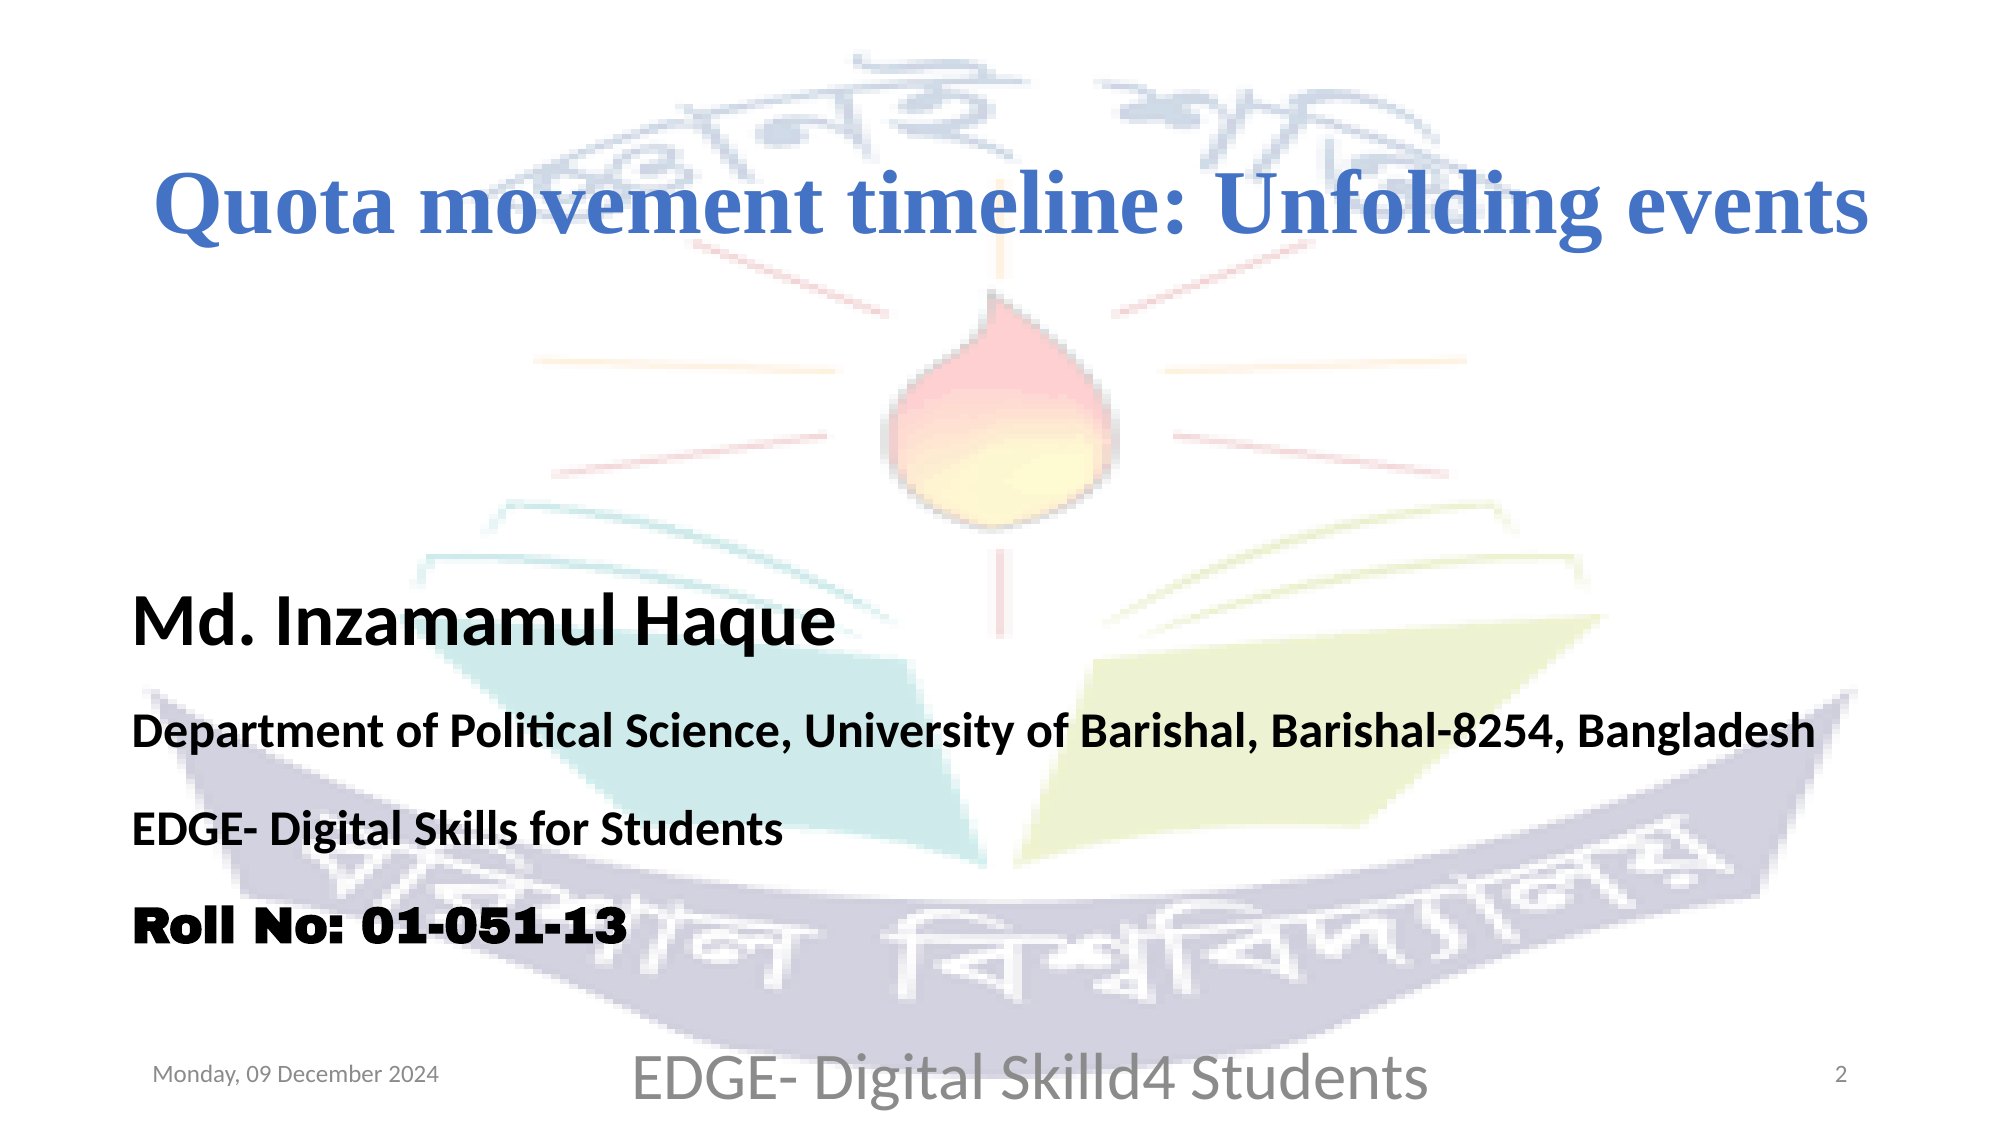

# Quota movement timeline: Unfolding events
Md. Inzamamul Haque
Department of Political Science, University of Barishal, Barishal-8254, Bangladesh
EDGE- Digital Skills for Students
Roll No: 01-051-13
Monday, 09 December 2024
EDGE- Digital Skilld4 Students
2